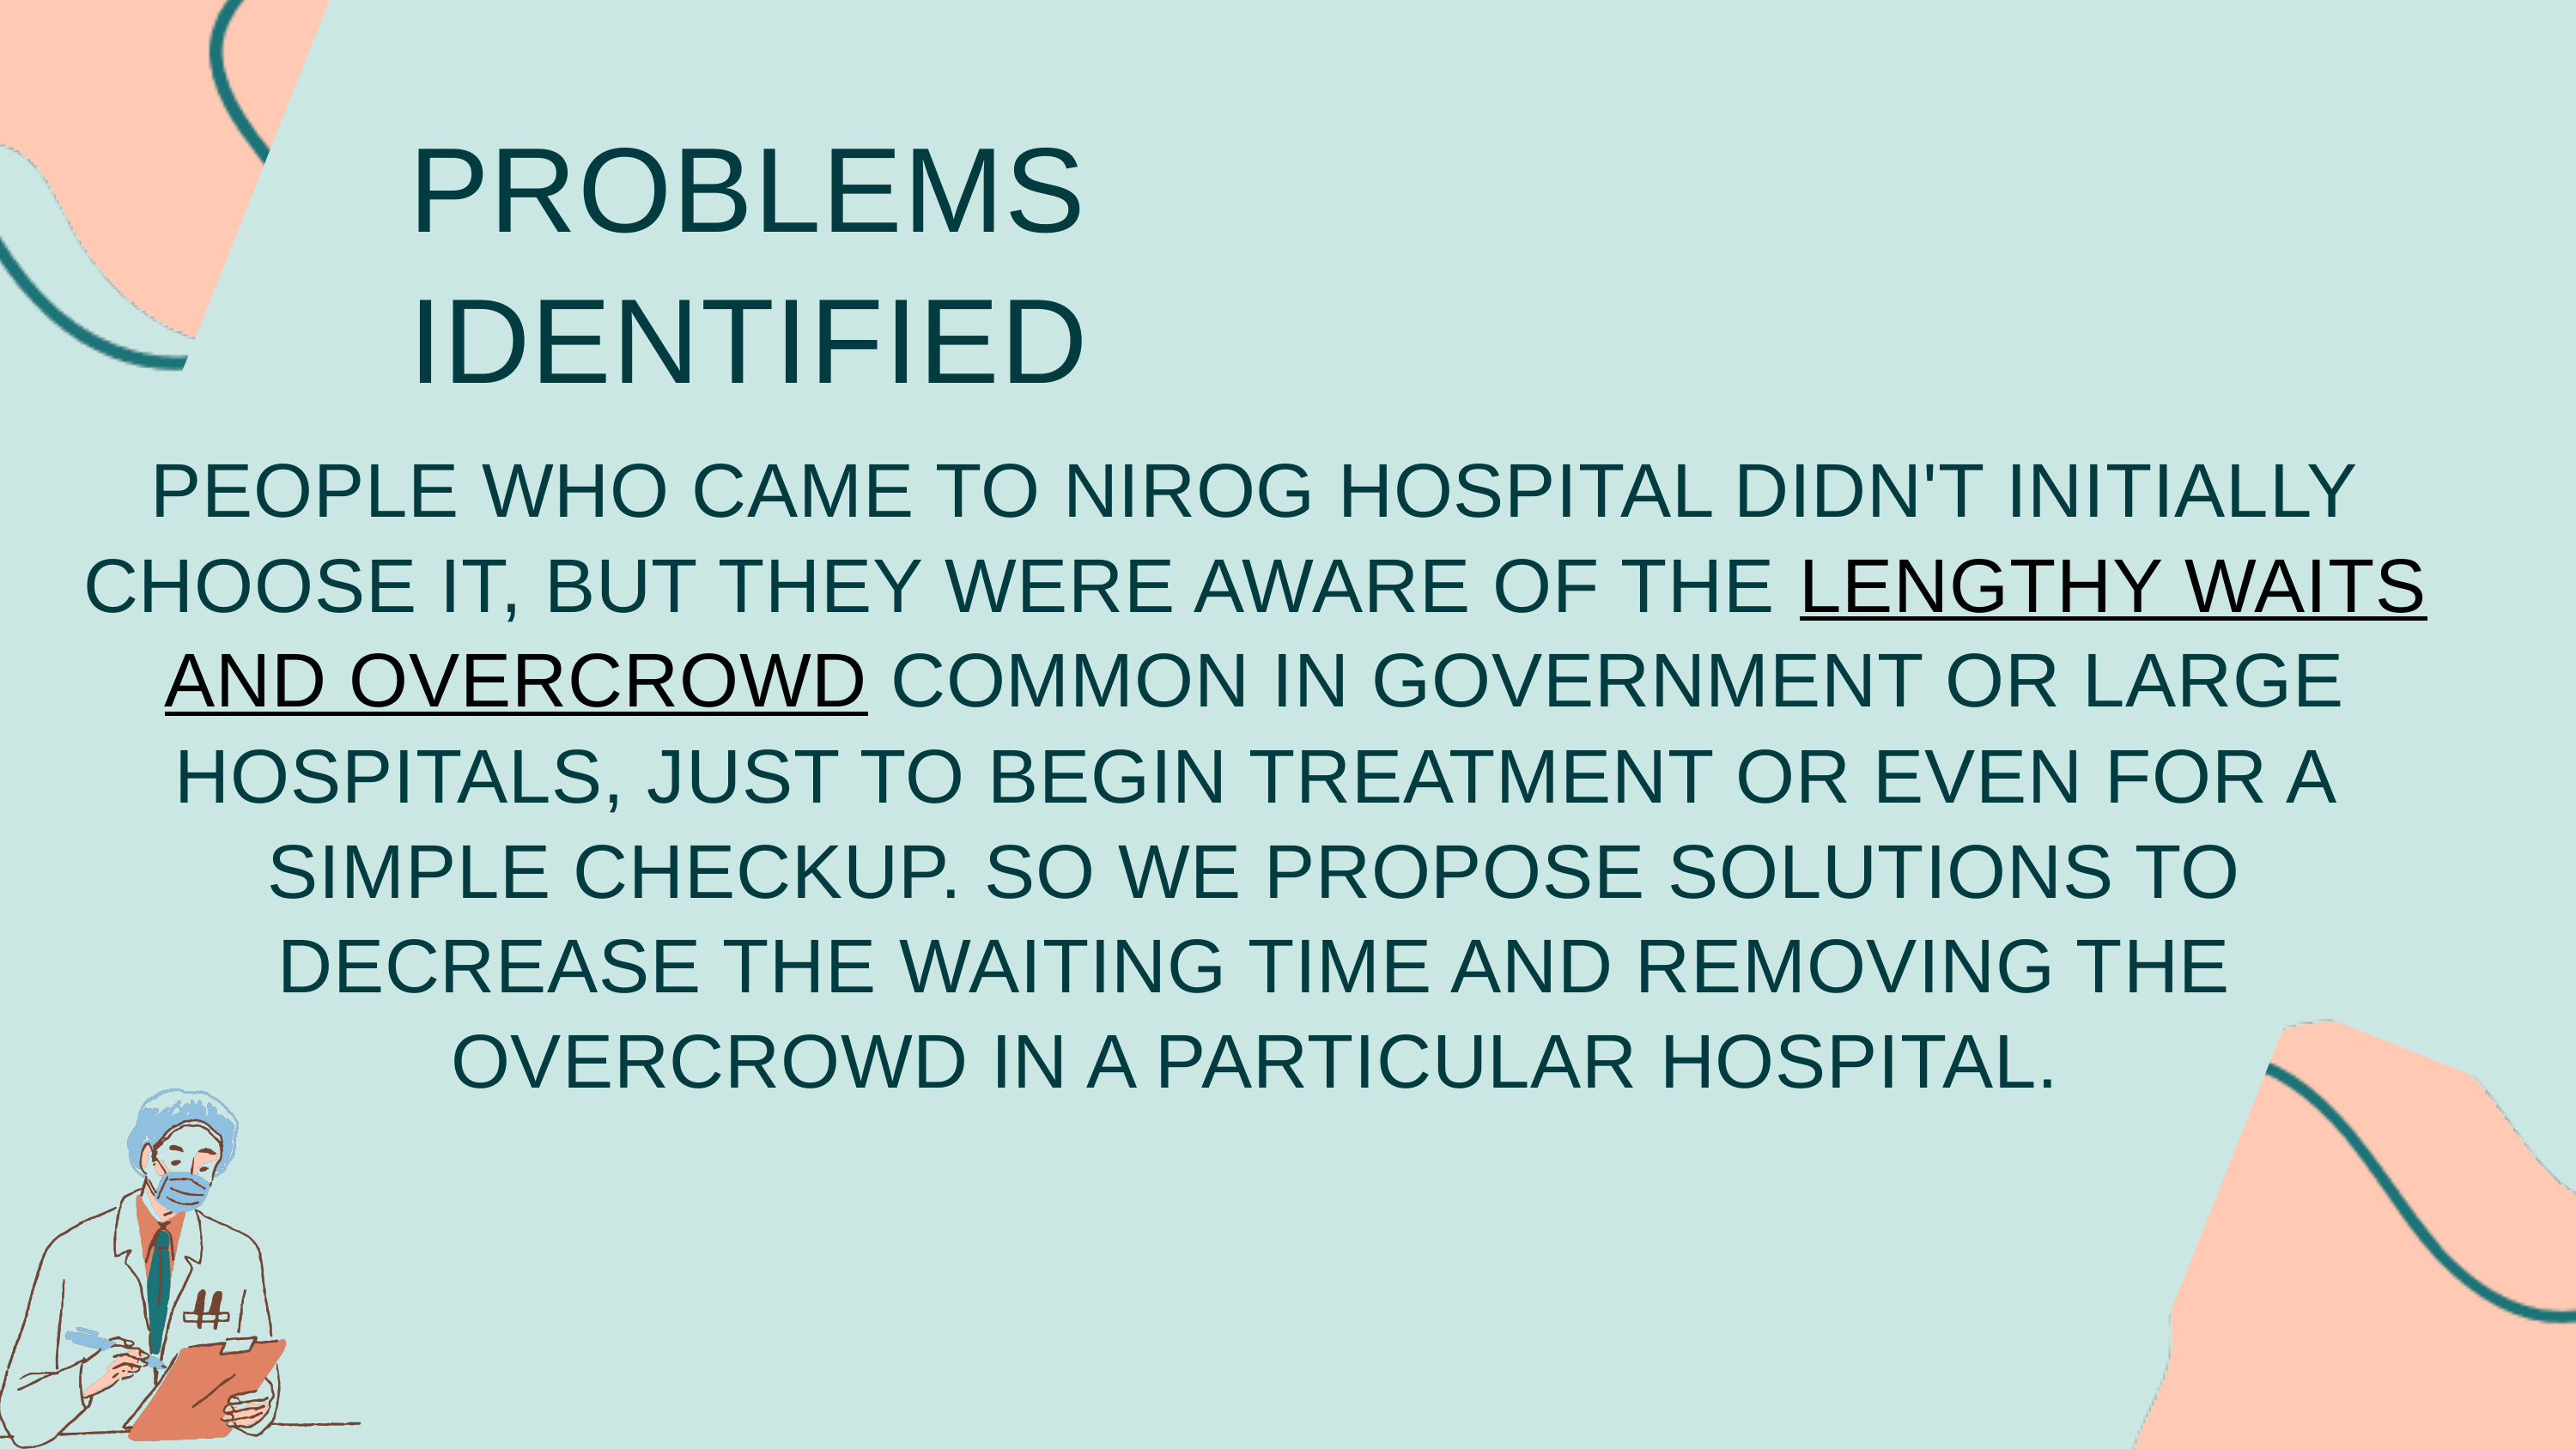

PROBLEMS IDENTIFIED
PEOPLE WHO CAME TO NIROG HOSPITAL DIDN'T INITIALLY CHOOSE IT, BUT THEY WERE AWARE OF THE LENGTHY WAITS AND OVERCROWD COMMON IN GOVERNMENT OR LARGE HOSPITALS, JUST TO BEGIN TREATMENT OR EVEN FOR A SIMPLE CHECKUP. SO WE PROPOSE SOLUTIONS TO DECREASE THE WAITING TIME AND REMOVING THE OVERCROWD IN A PARTICULAR HOSPITAL.